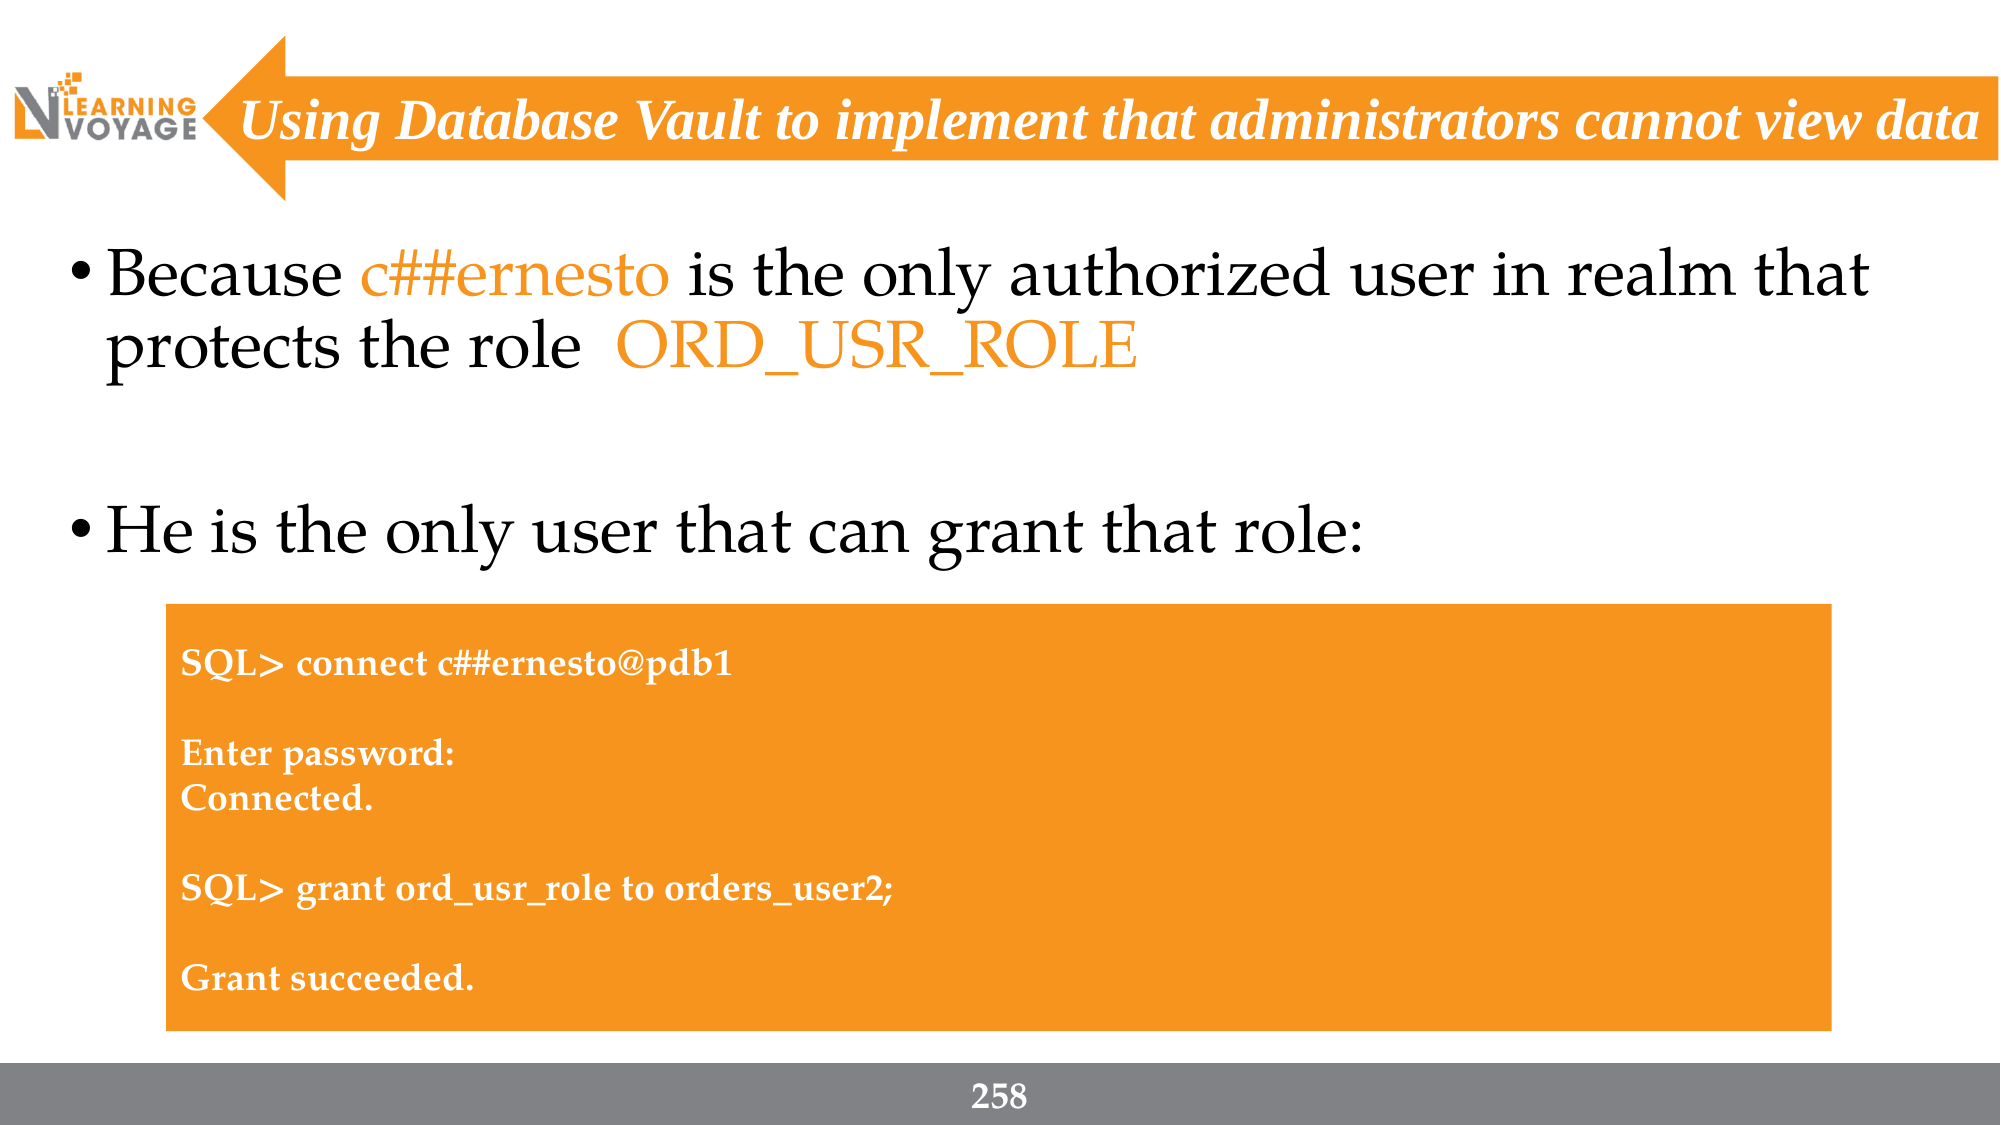

Using Database Vault to implement that administrators cannot view data
Because c##ernesto is the only authorized user in realm that protects the role  ORD_USR_ROLE

He is the only user that can grant that role:
SQL> connect c##ernesto@pdb1

Enter password:
Connected.

SQL> grant ord_usr_role to orders_user2;

Grant succeeded.
258